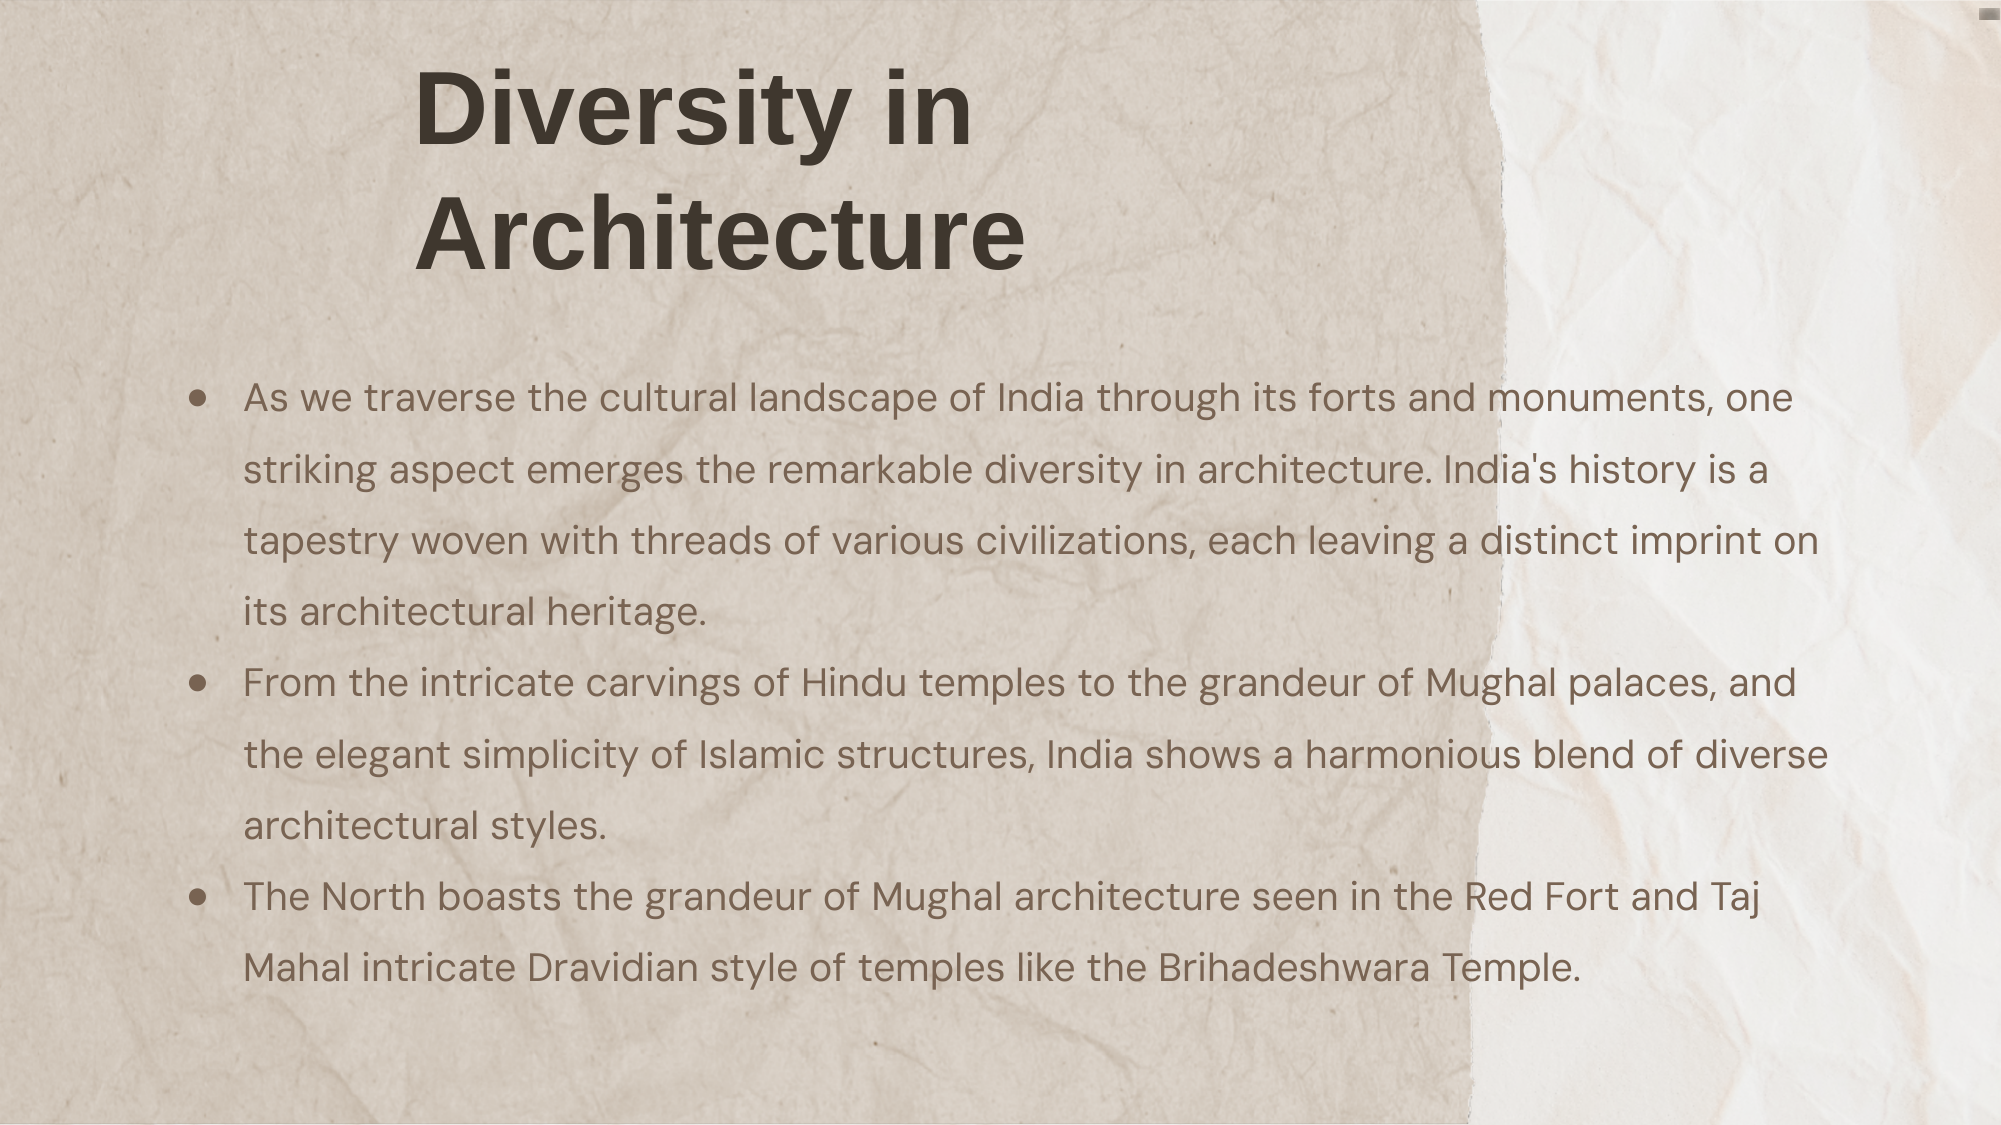

# Diversity in Architecture
As we traverse the cultural landscape of India through its forts and monuments, one striking aspect emerges the remarkable diversity in architecture. India's history is a tapestry woven with threads of various civilizations, each leaving a distinct imprint on its architectural heritage.
From the intricate carvings of Hindu temples to the grandeur of Mughal palaces, and the elegant simplicity of Islamic structures, India shows a harmonious blend of diverse architectural styles.
The North boasts the grandeur of Mughal architecture seen in the Red Fort and Taj Mahal intricate Dravidian style of temples like the Brihadeshwara Temple.